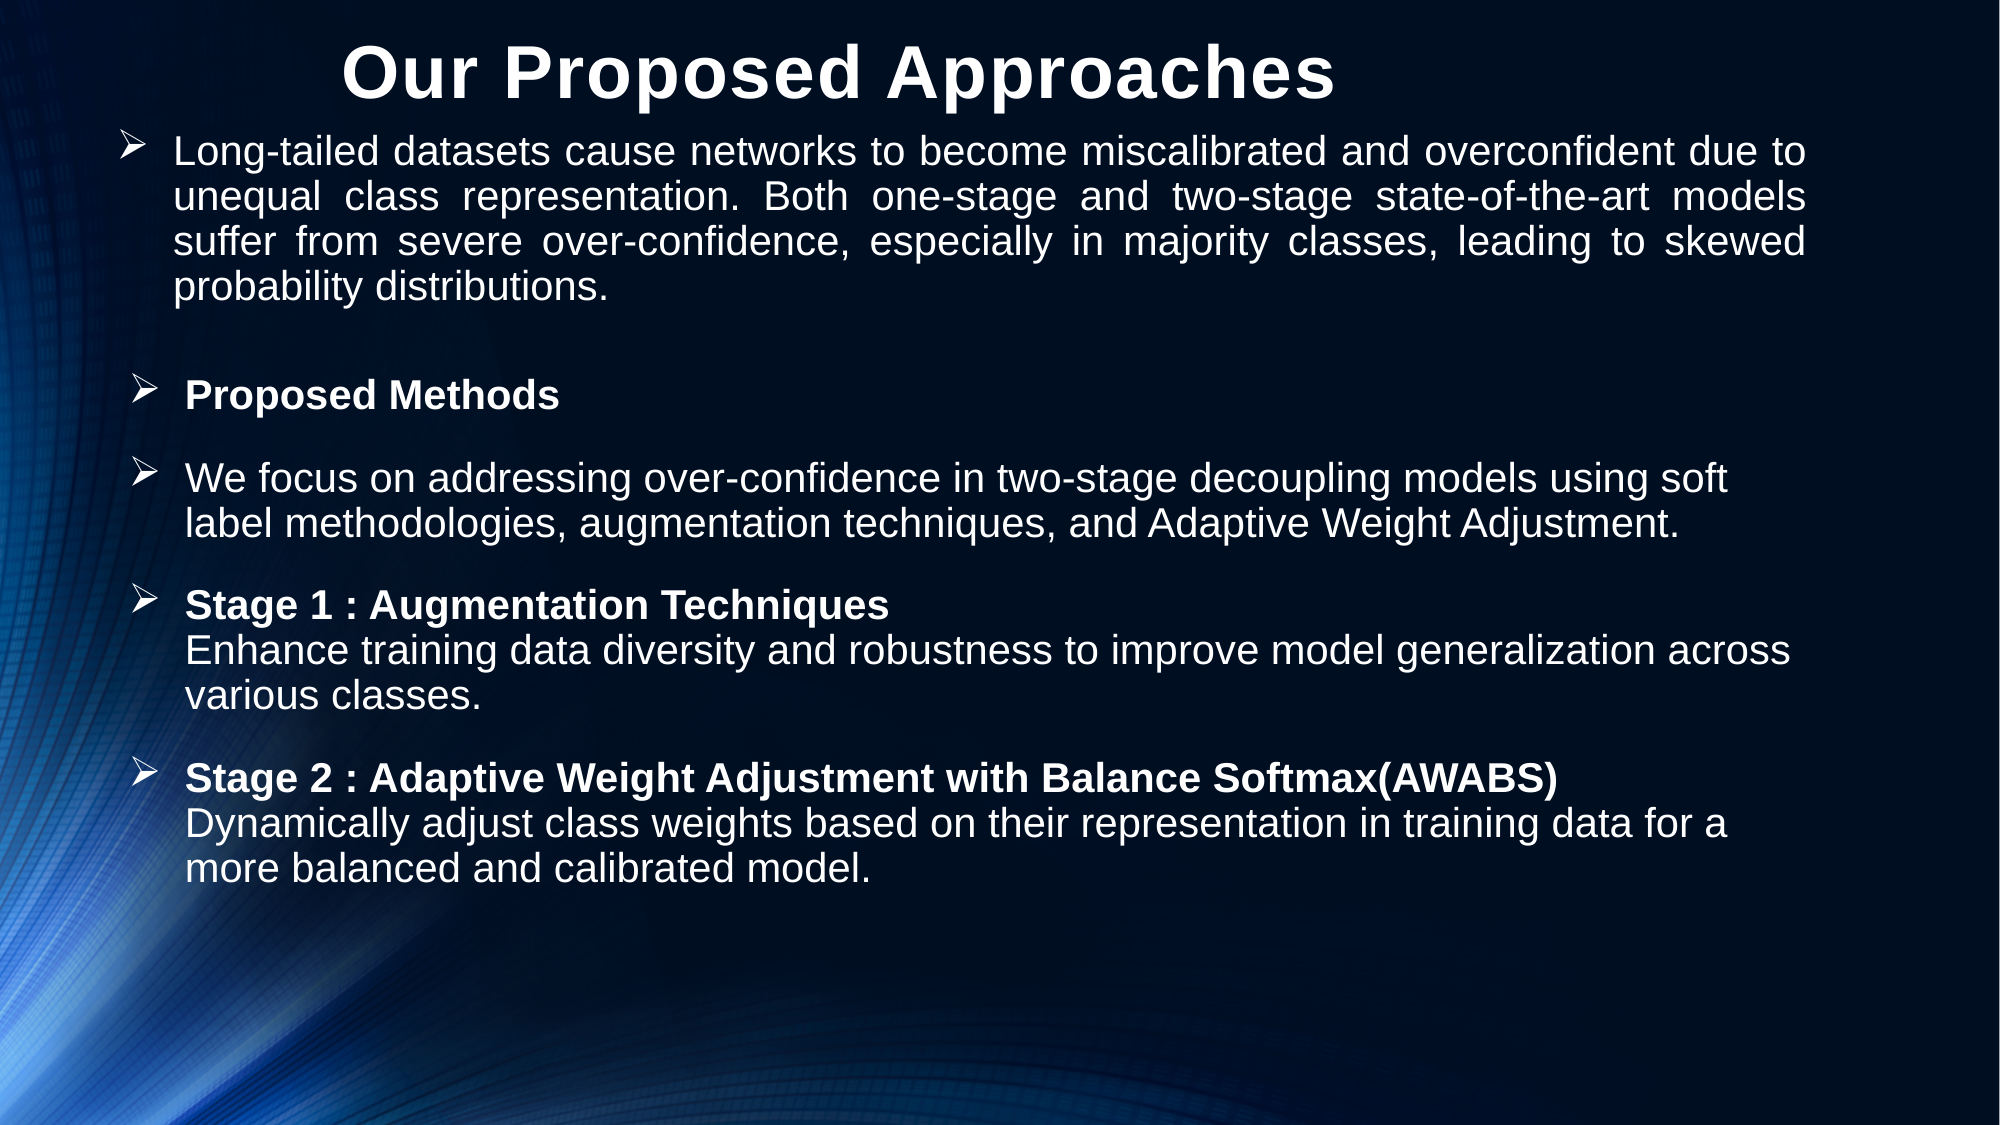

# Our Proposed Approaches
Long-tailed datasets cause networks to become miscalibrated and overconfident due to unequal class representation. Both one-stage and two-stage state-of-the-art models suffer from severe over-confidence, especially in majority classes, leading to skewed probability distributions.
Proposed Methods
We focus on addressing over-confidence in two-stage decoupling models using soft label methodologies, augmentation techniques, and Adaptive Weight Adjustment.
Stage 1 : Augmentation Techniques
Enhance training data diversity and robustness to improve model generalization across various classes.
Stage 2 : Adaptive Weight Adjustment with Balance Softmax(AWABS)
Dynamically adjust class weights based on their representation in training data for a more balanced and calibrated model.